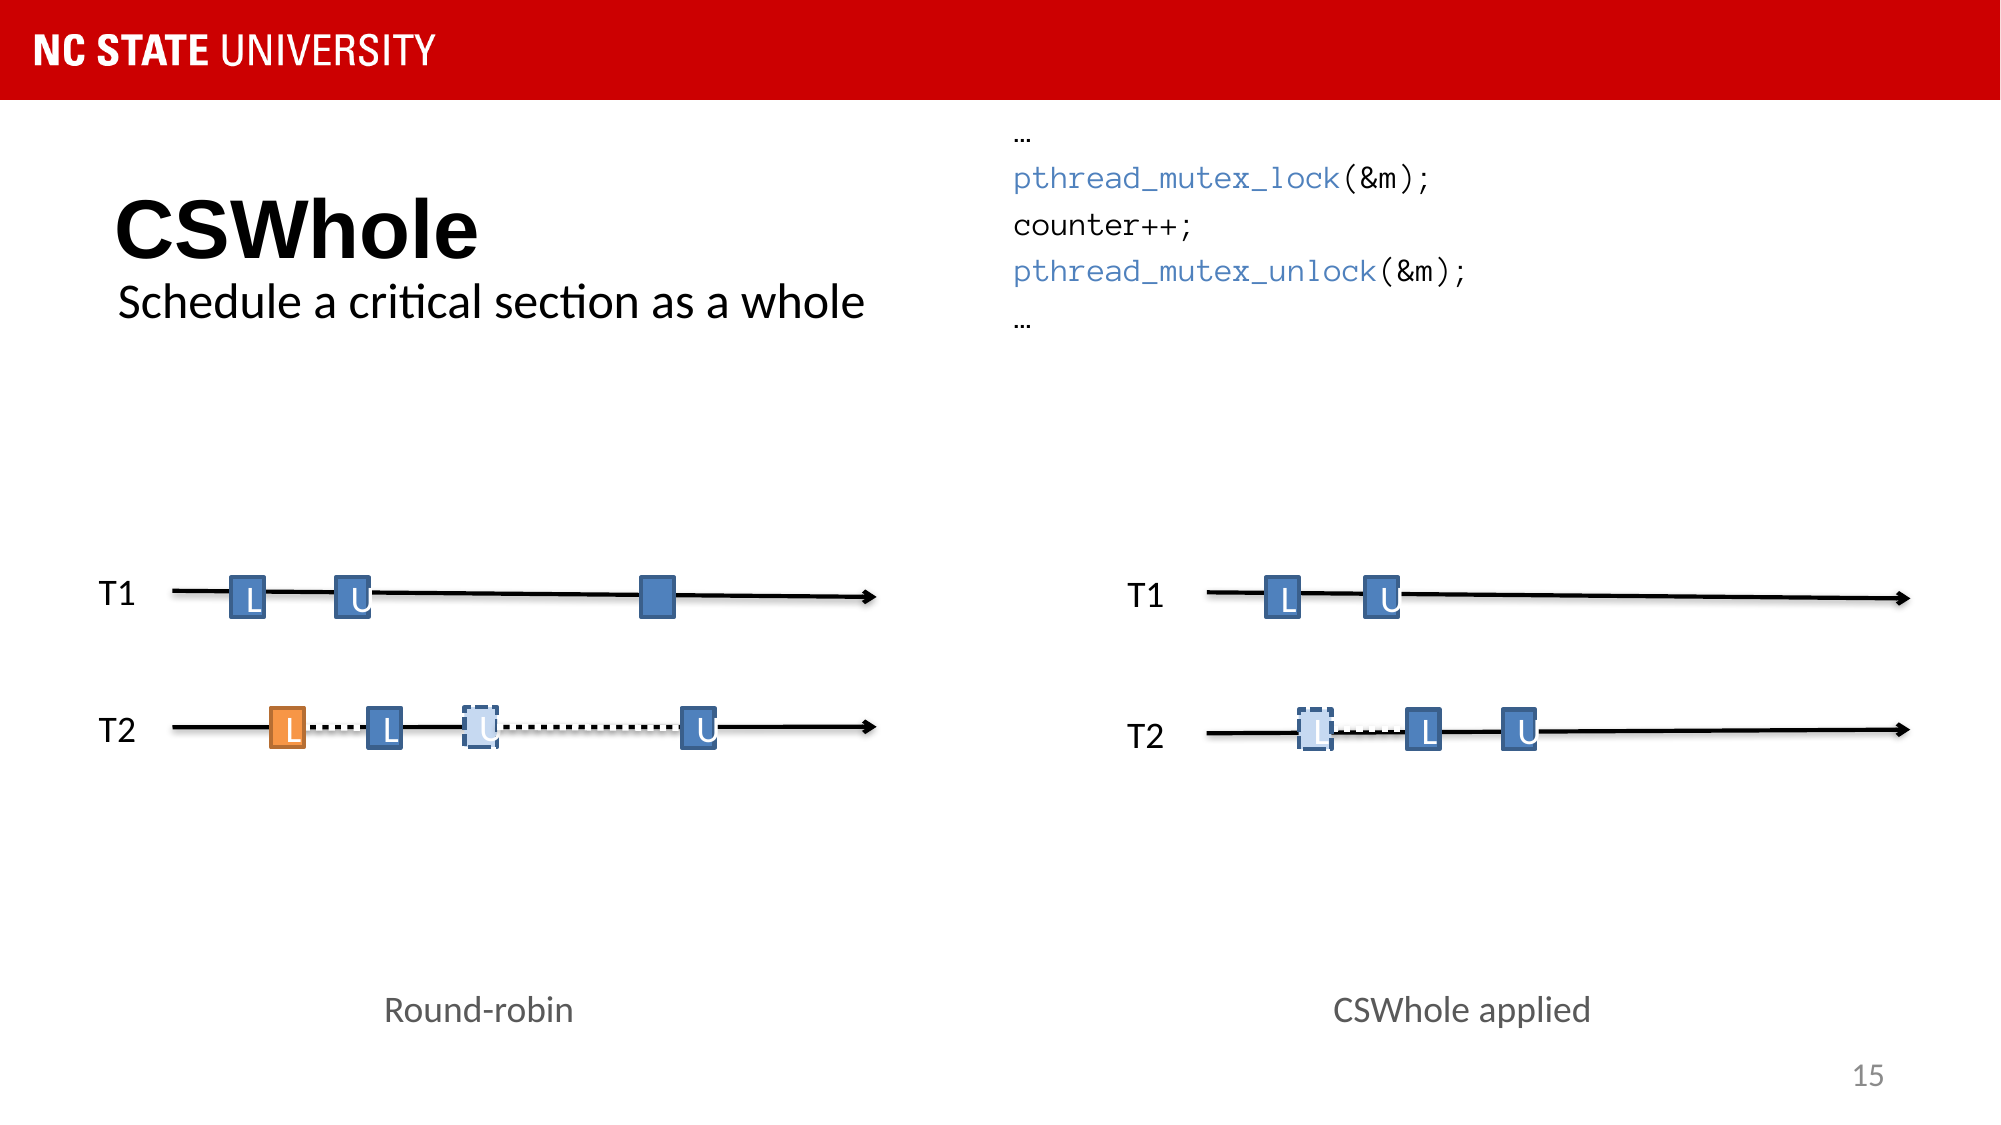

…
pthread_mutex_lock(&m);
counter++;
pthread_mutex_unlock(&m);
…
# CSWhole
Schedule a critical section as a whole
T1
T2
T1
T2
L
U

L
U
U
L
L
U
L
L
U
Round-robin
CSWhole applied
15